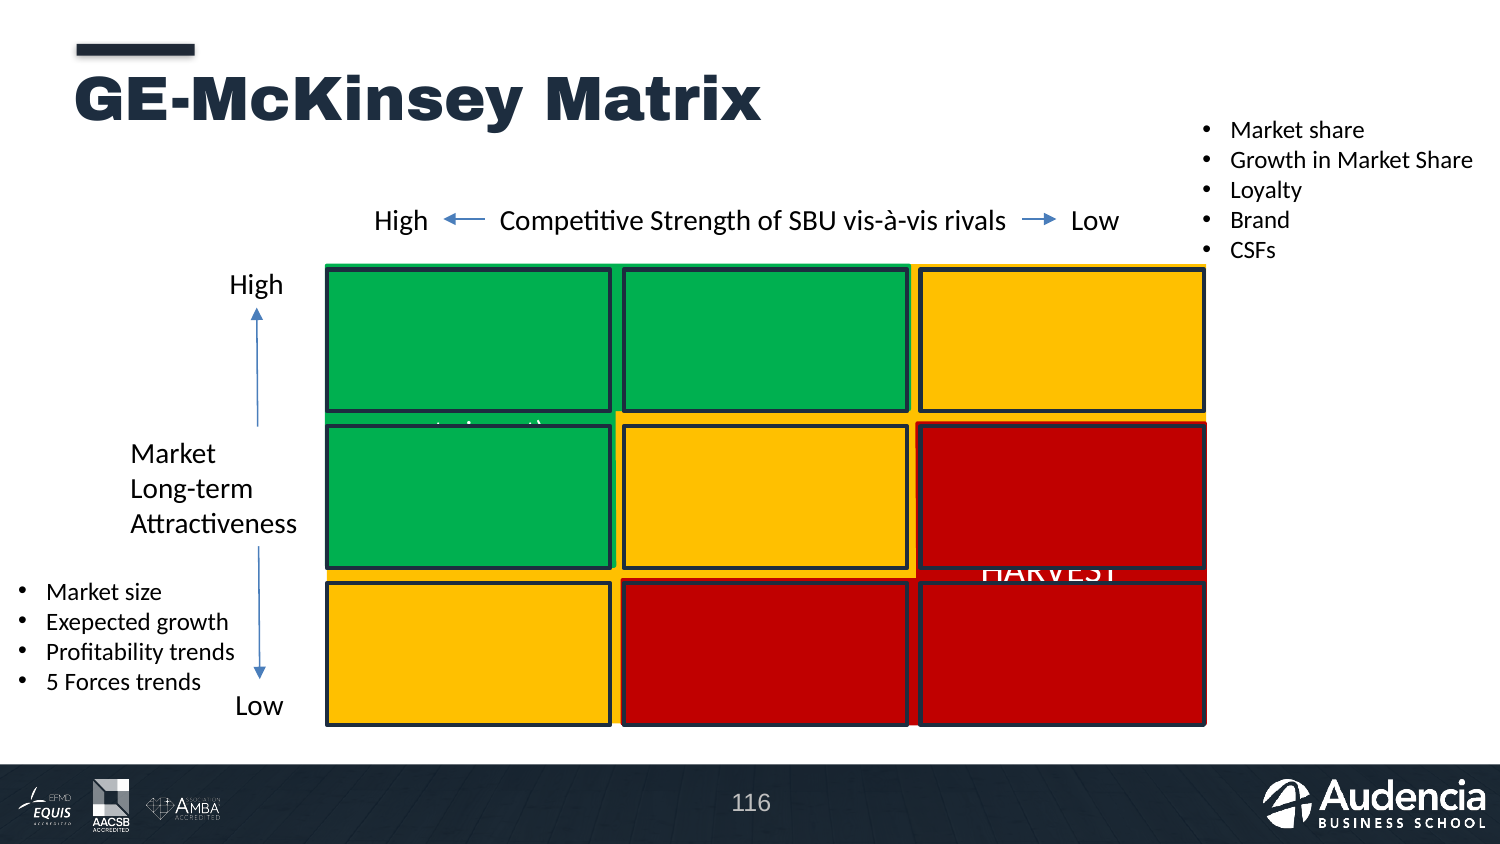

# GE-McKinsey Matrix
Market share
Growth in Market Share
Loyalty
Brand
CSFs

High
Competitive Strength of SBU vis-à-vis rivals
Low
High
Market
Long-term
Attractiveness
Low
HOLD
(Invest AFTER investing
in GROW areas)

GROW
(Priorty areas to invest)

HARVEST
(Invest just enough to keep it operating or get rid of it)
Market size
Exepected growth
Profitability trends
5 Forces trends
116